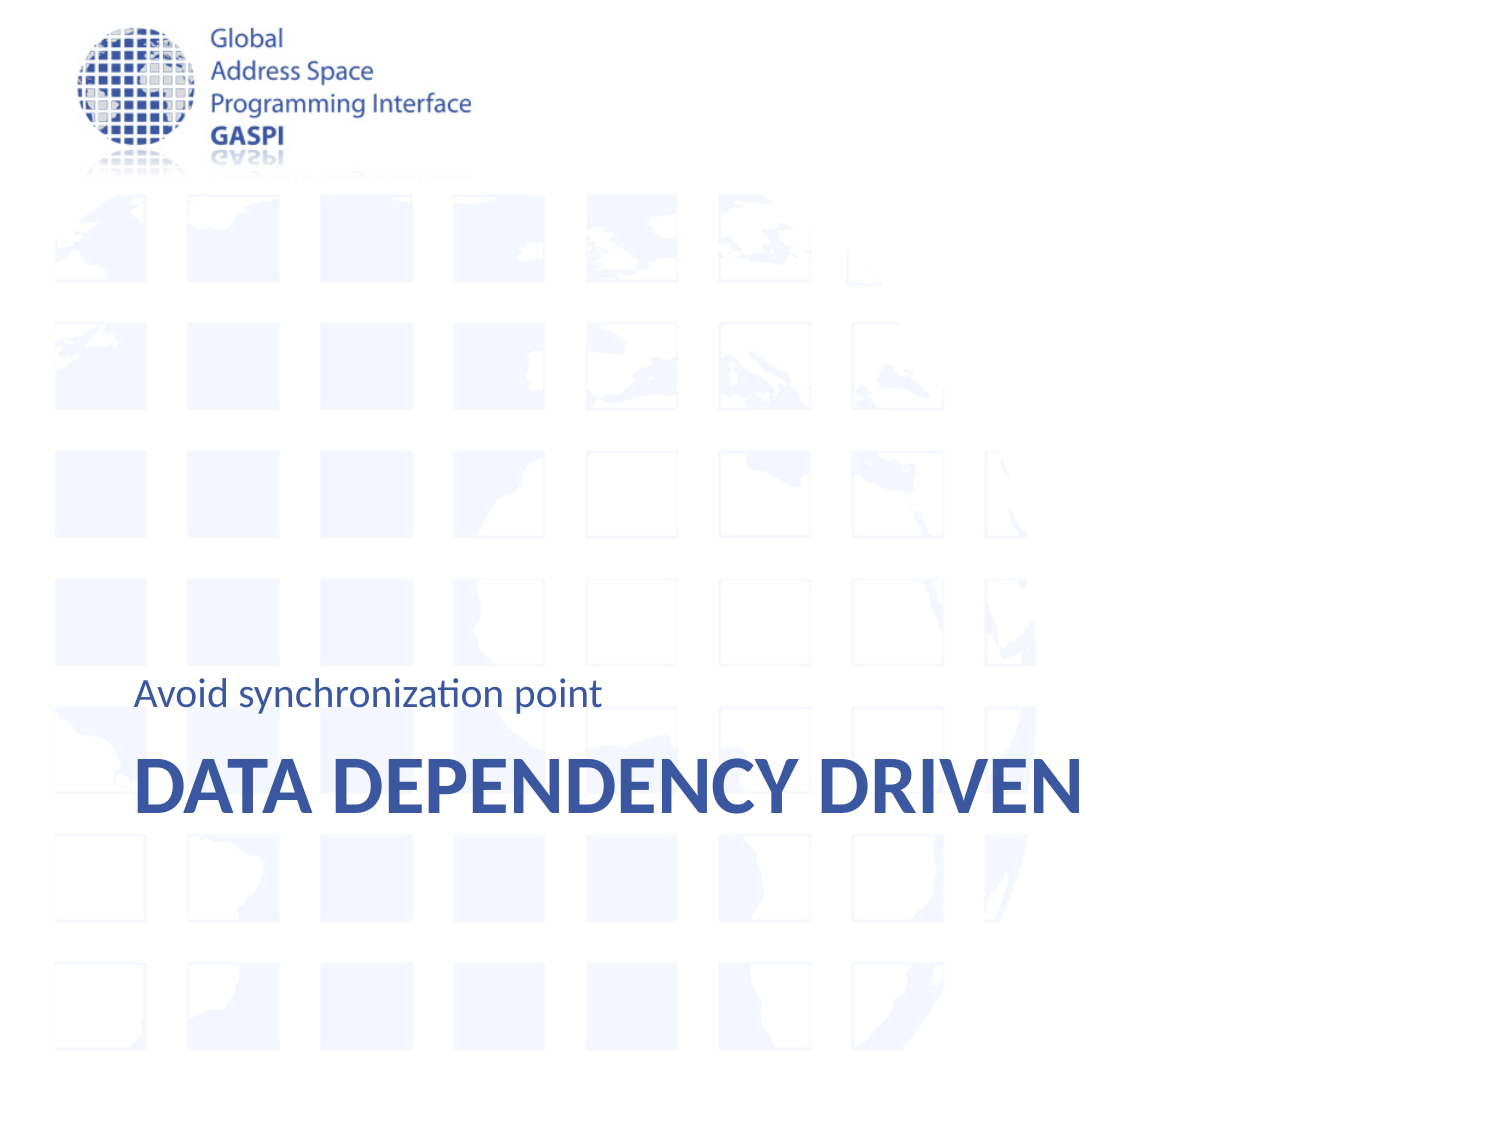

Avoid synchronization point
# Data dependency Driven